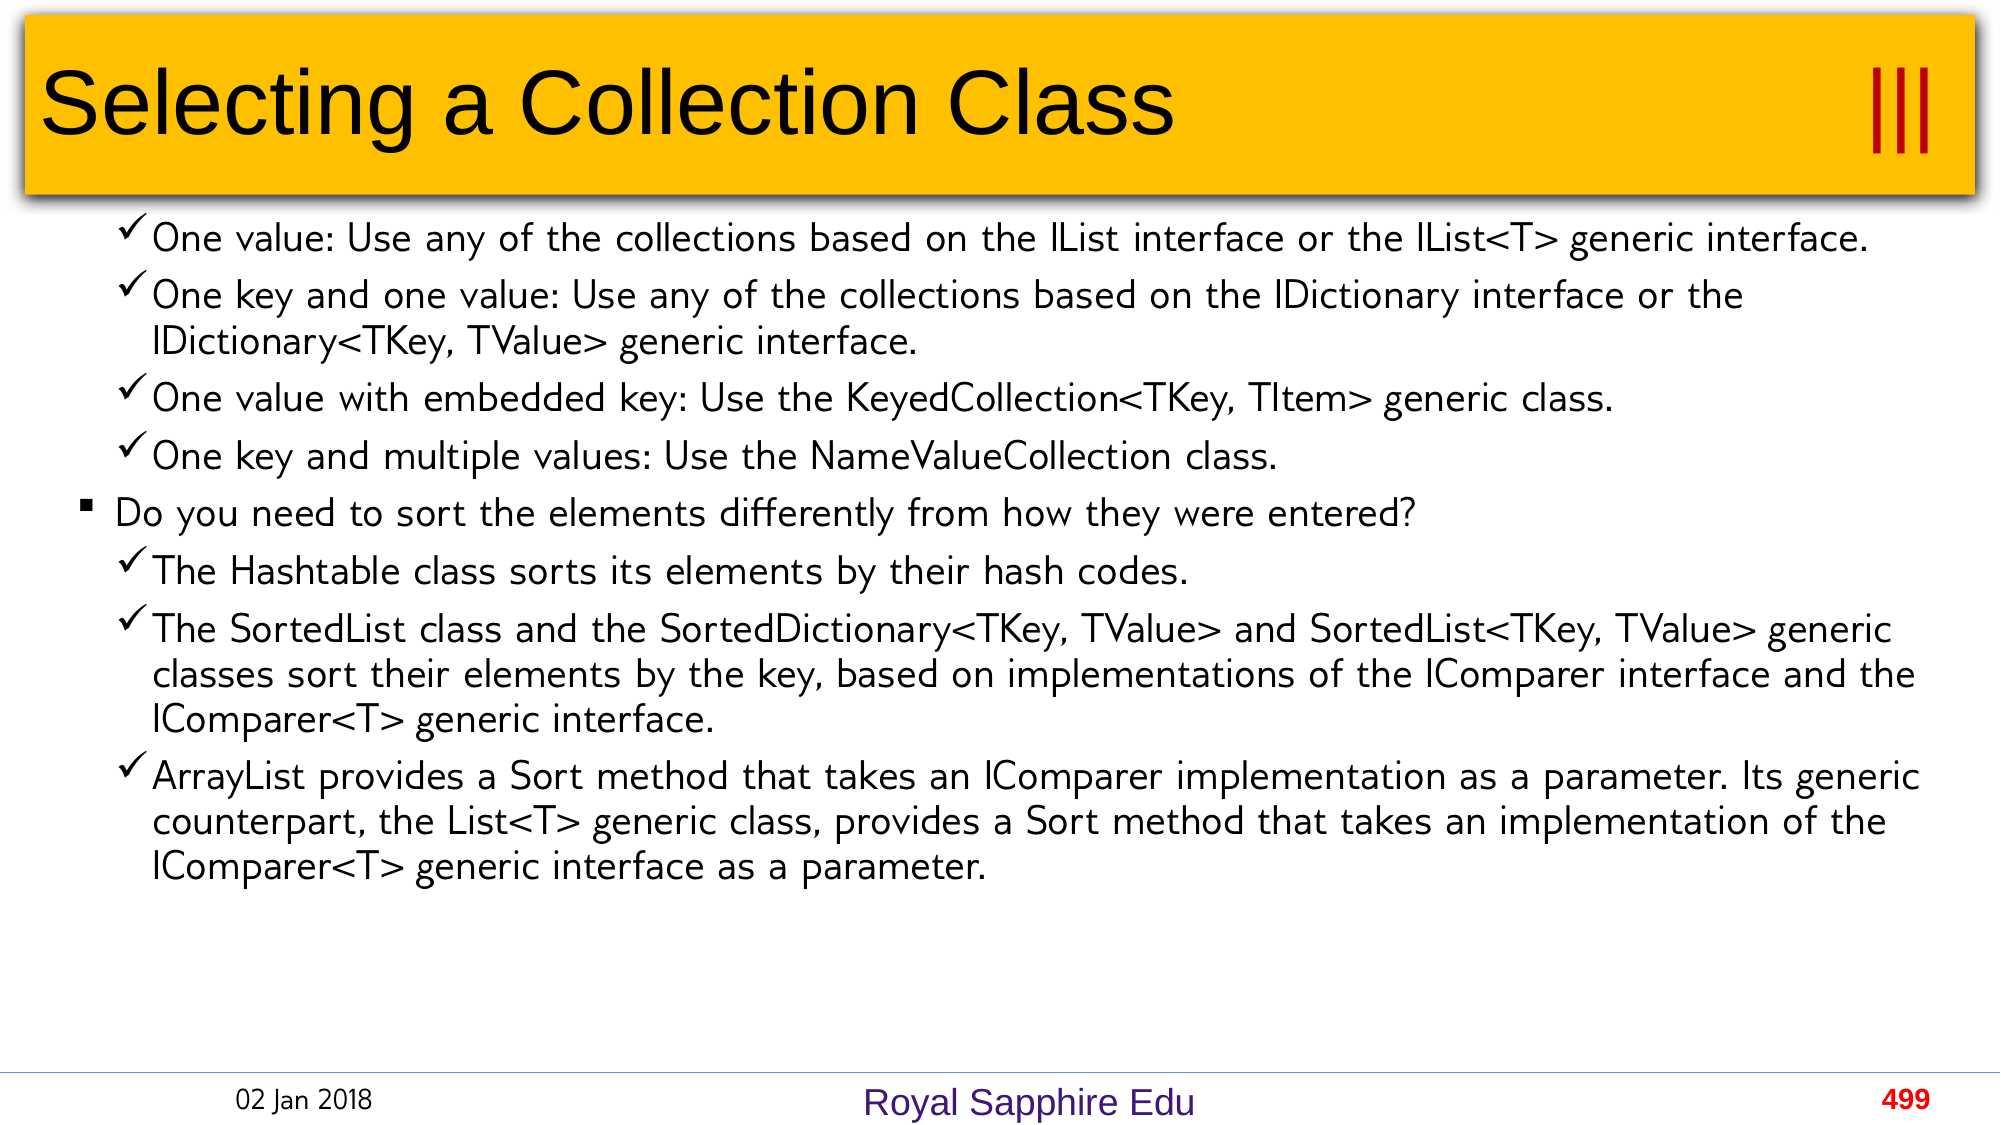

# Selecting a Collection Class					 |||
One value: Use any of the collections based on the IList interface or the IList<T> generic interface.
One key and one value: Use any of the collections based on the IDictionary interface or the IDictionary<TKey, TValue> generic interface.
One value with embedded key: Use the KeyedCollection<TKey, TItem> generic class.
One key and multiple values: Use the NameValueCollection class.
Do you need to sort the elements differently from how they were entered?
The Hashtable class sorts its elements by their hash codes.
The SortedList class and the SortedDictionary<TKey, TValue> and SortedList<TKey, TValue> generic classes sort their elements by the key, based on implementations of the IComparer interface and the IComparer<T> generic interface.
ArrayList provides a Sort method that takes an IComparer implementation as a parameter. Its generic counterpart, the List<T> generic class, provides a Sort method that takes an implementation of the IComparer<T> generic interface as a parameter.
02 Jan 2018
499